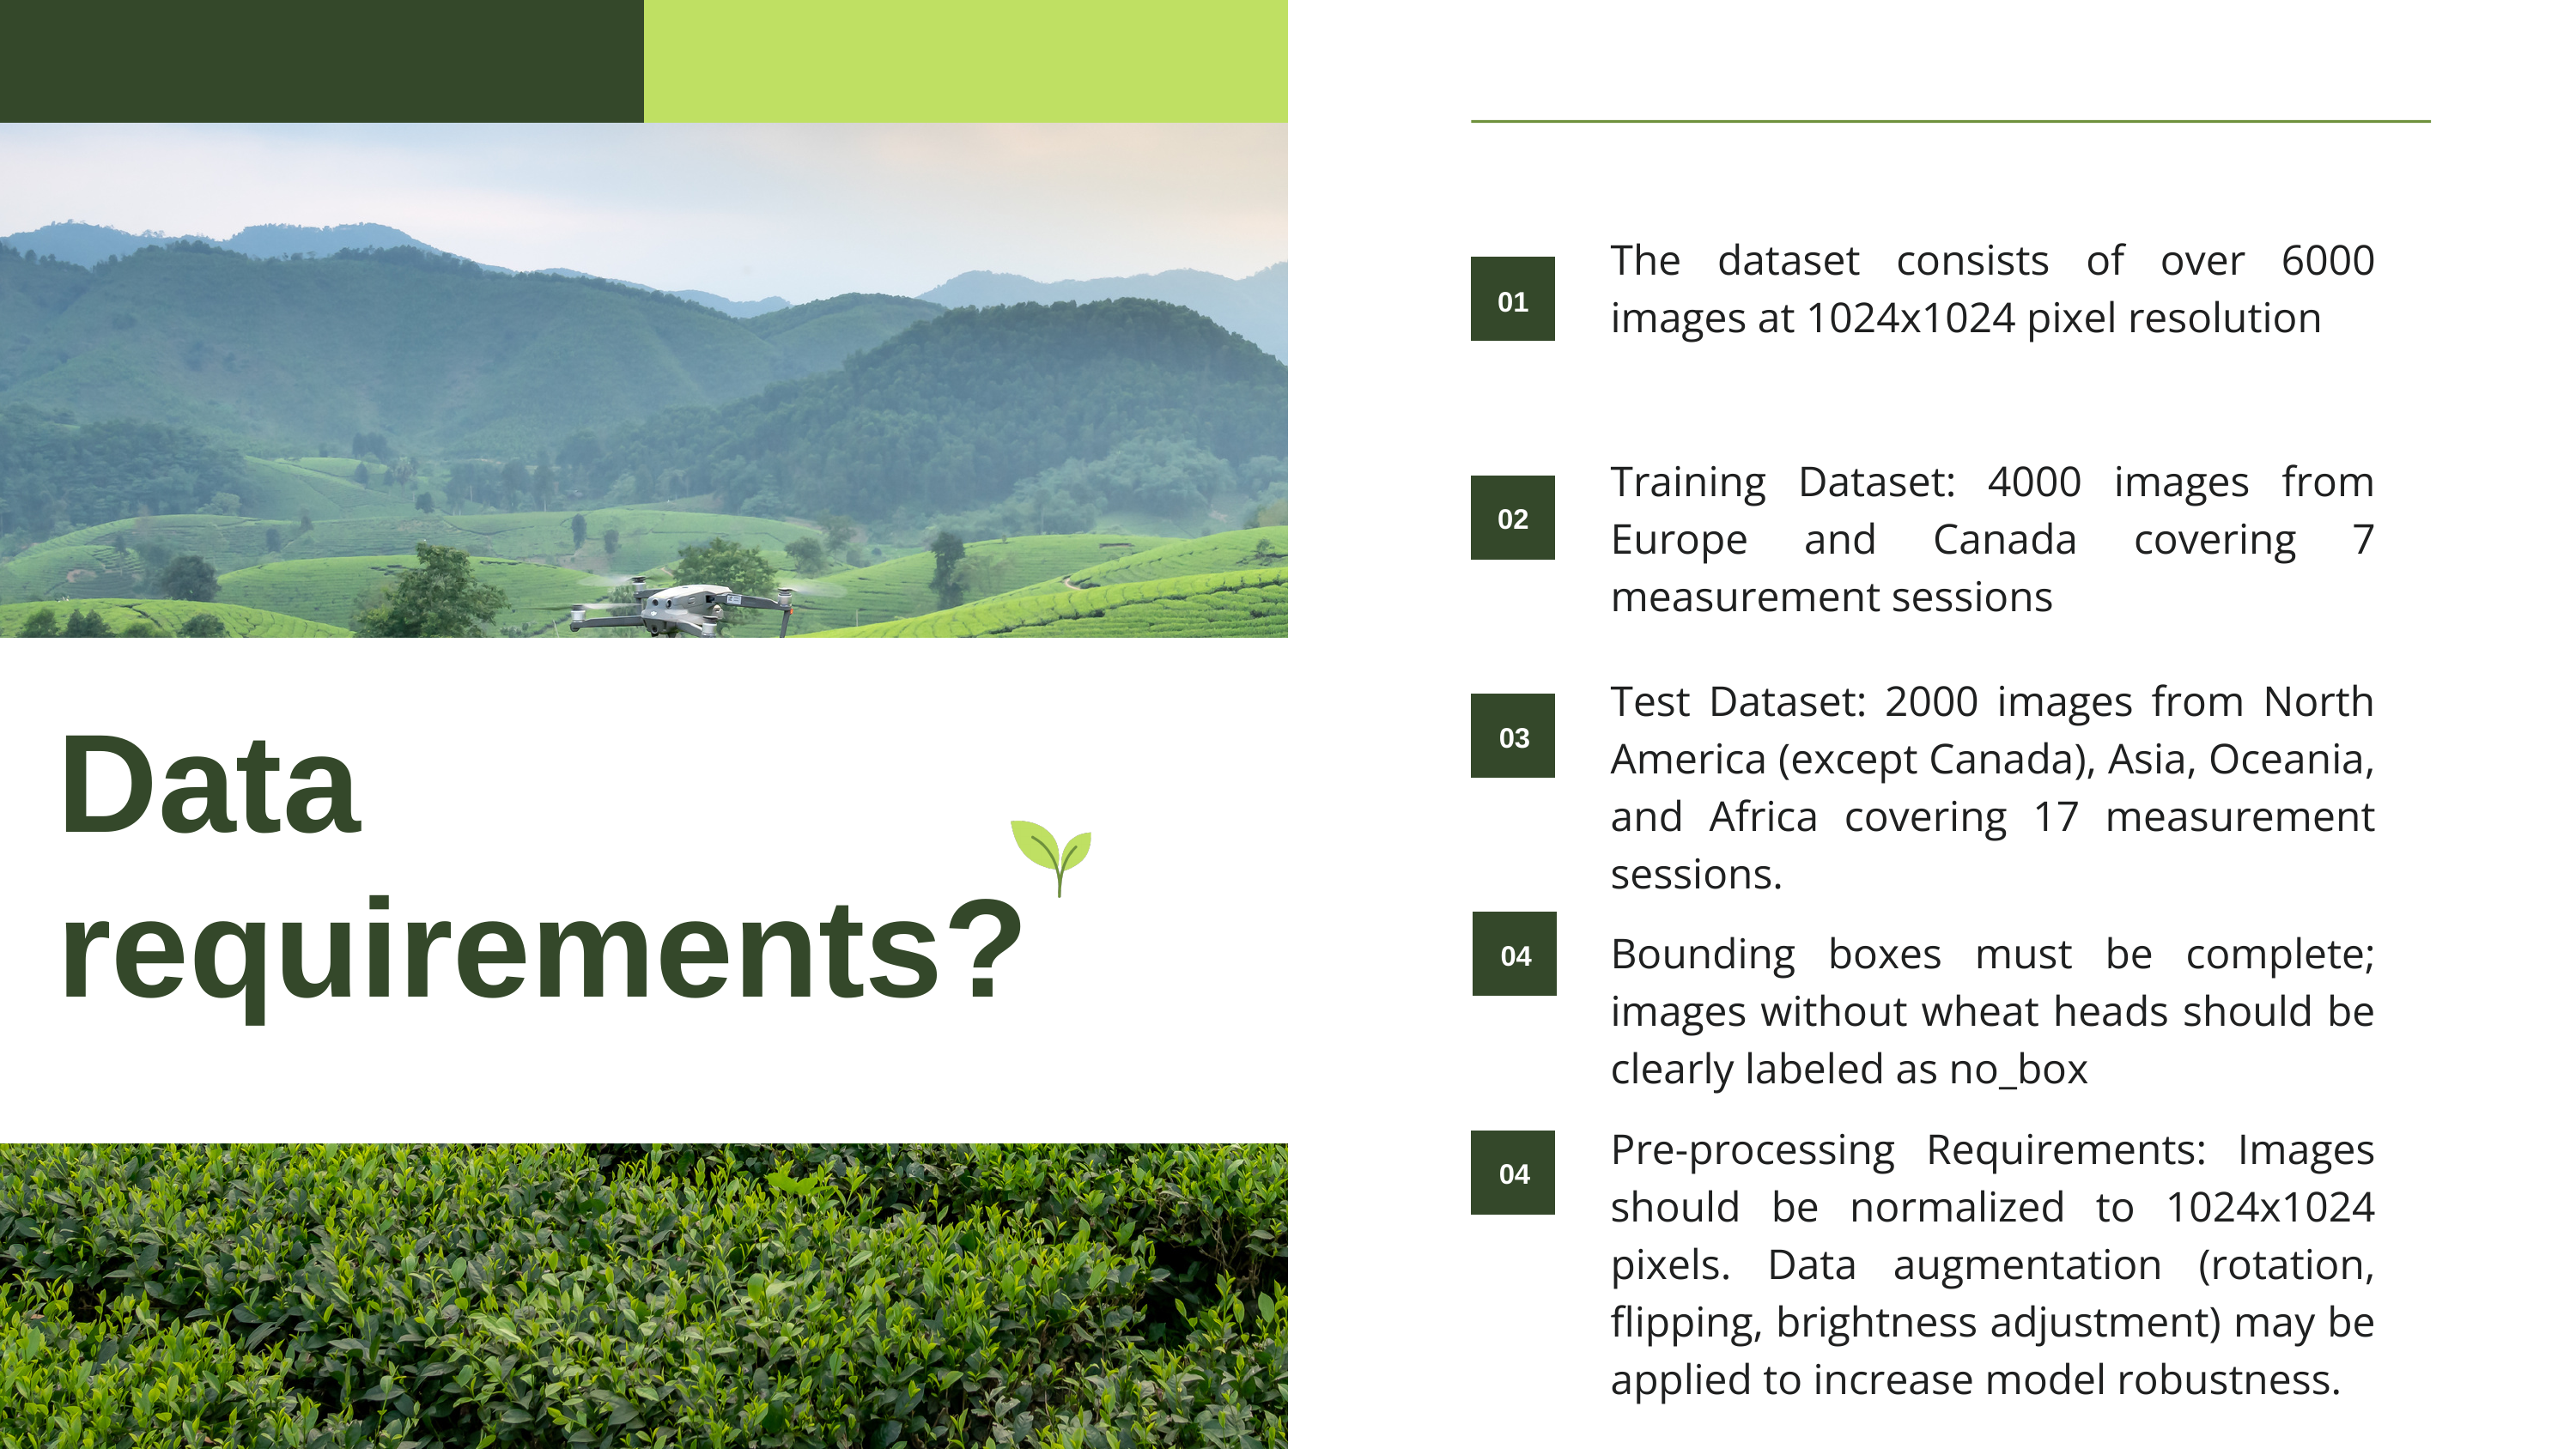

The dataset consists of over 6000 images at 1024x1024 pixel resolution

01
Training Dataset: 4000 images from Europe and Canada covering 7 measurement sessions

02

Test Dataset: 2000 images from North America (except Canada), Asia, Oceania, and Africa covering 17 measurement sessions.

Data requirements?
03

Bounding boxes must be complete; images without wheat heads should be clearly labeled as no_box
04
Pre-processing Requirements: Images should be normalized to 1024x1024 pixels. Data augmentation (rotation, flipping, brightness adjustment) may be applied to increase model robustness.

04